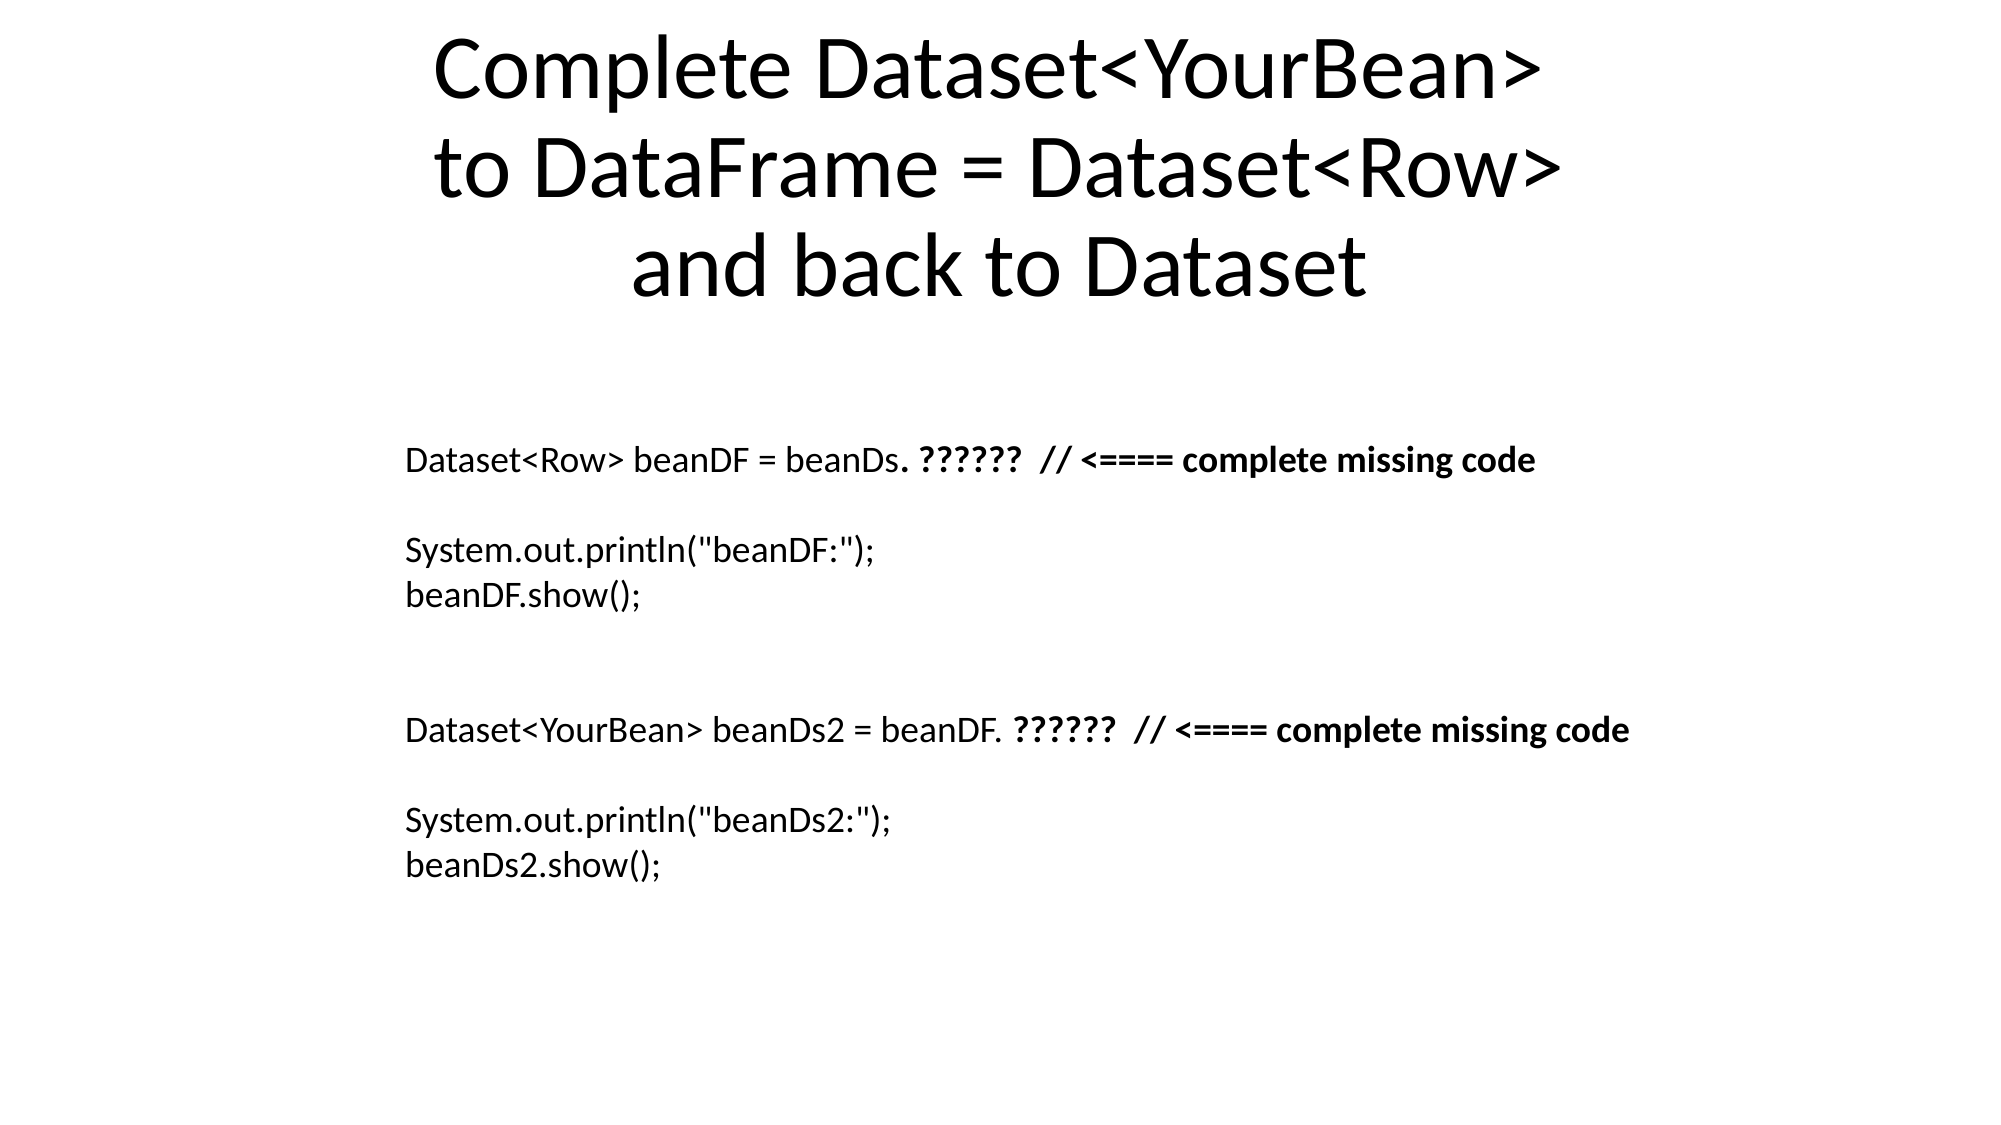

# Complete Dataset<YourBean> to DataFrame = Dataset<Row> and back to Dataset
Dataset<Row> beanDF = beanDs. ??????  // <==== complete missing code

System.out.println("beanDF:");
beanDF.show();

Dataset<YourBean> beanDs2 = beanDF. ??????  // <==== complete missing code

System.out.println("beanDs2:");
beanDs2.show();